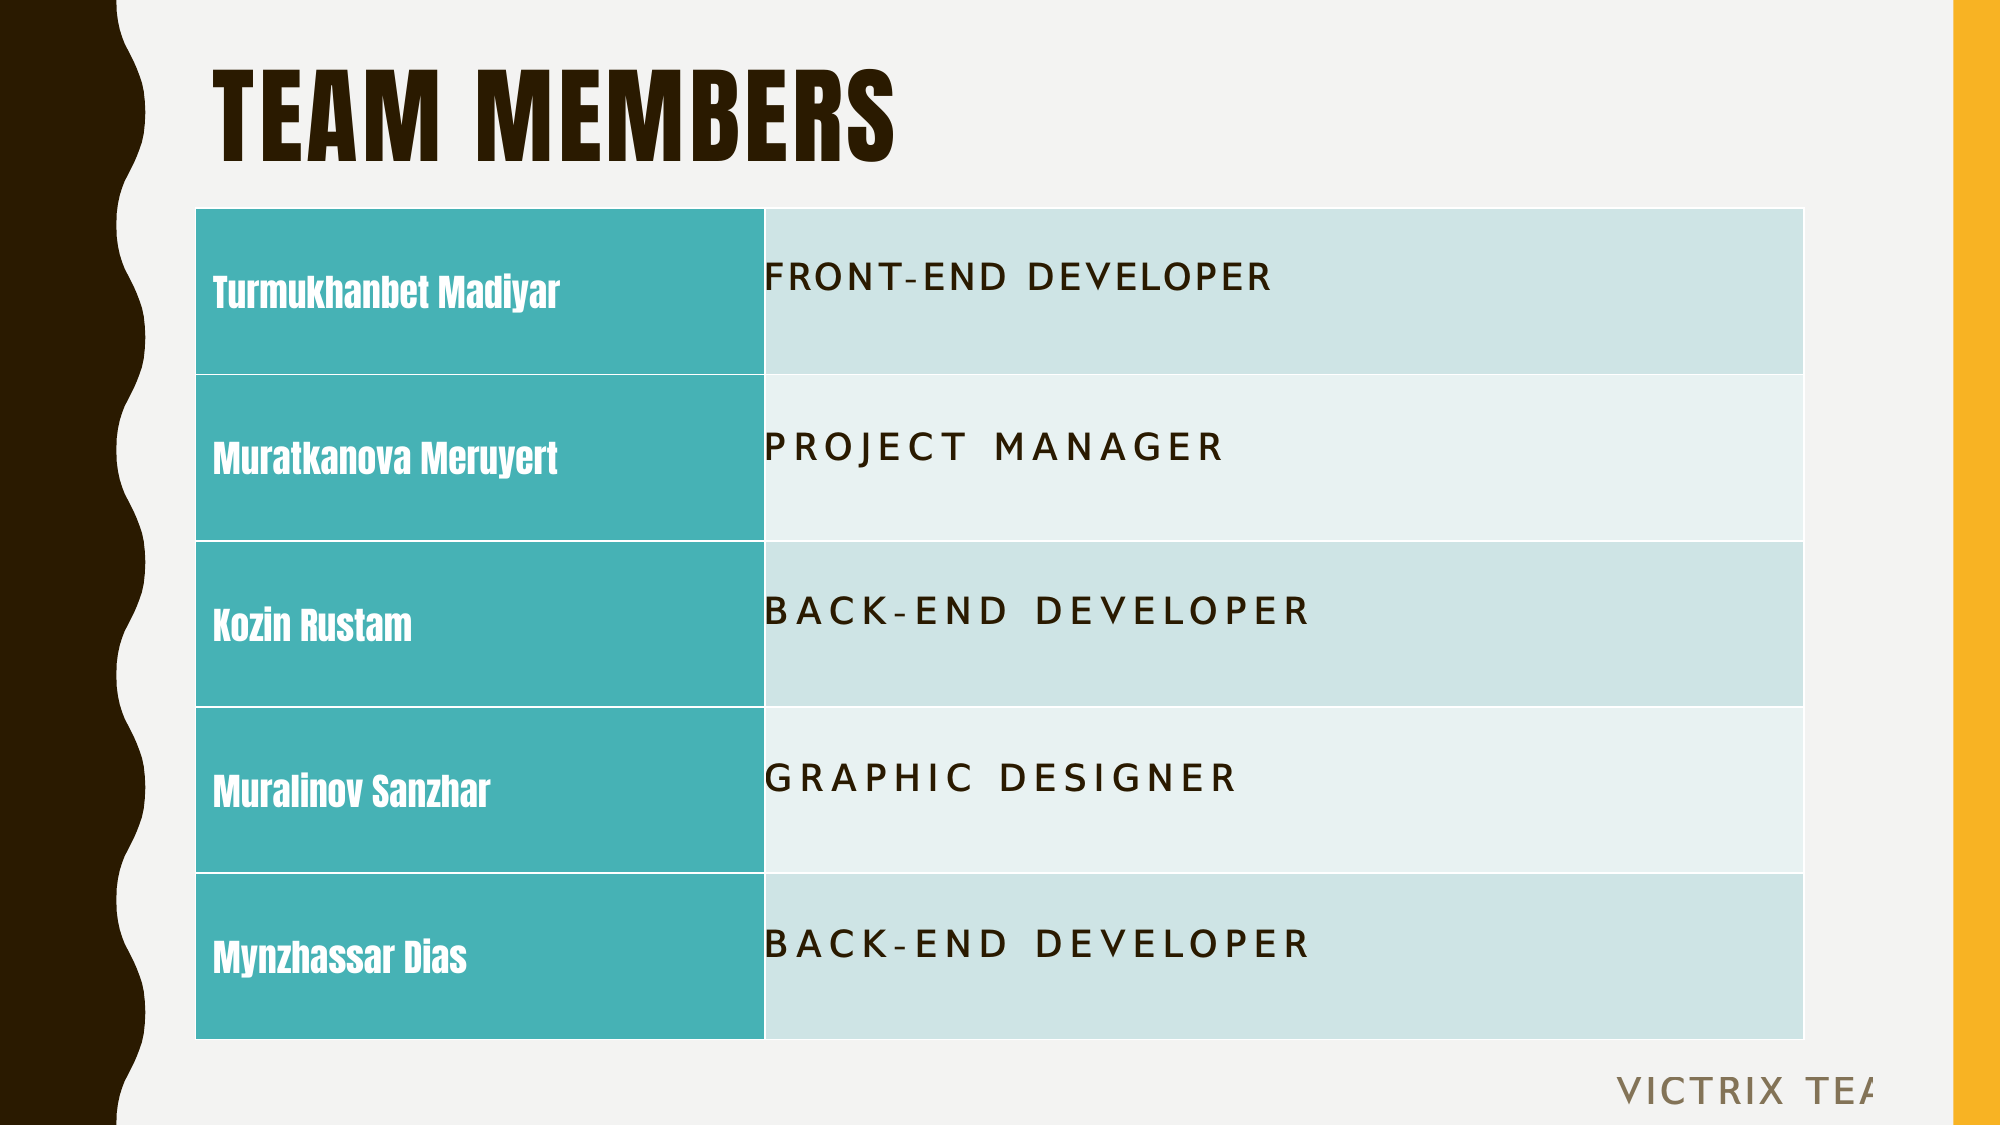

# TEAM MEMBERS
| Turmukhanbet Madiyar | front-end developer |  |  |
| --- | --- | --- | --- |
| Muratkanova Meruyert | Project Manager |  |  |
| Kozin Rustam | Back-End developer |  |  |
| Muralinov Sanzhar | graphic designer |  |  |
| Mynzhassar Dias | back-End developer |  |  |

victrix team